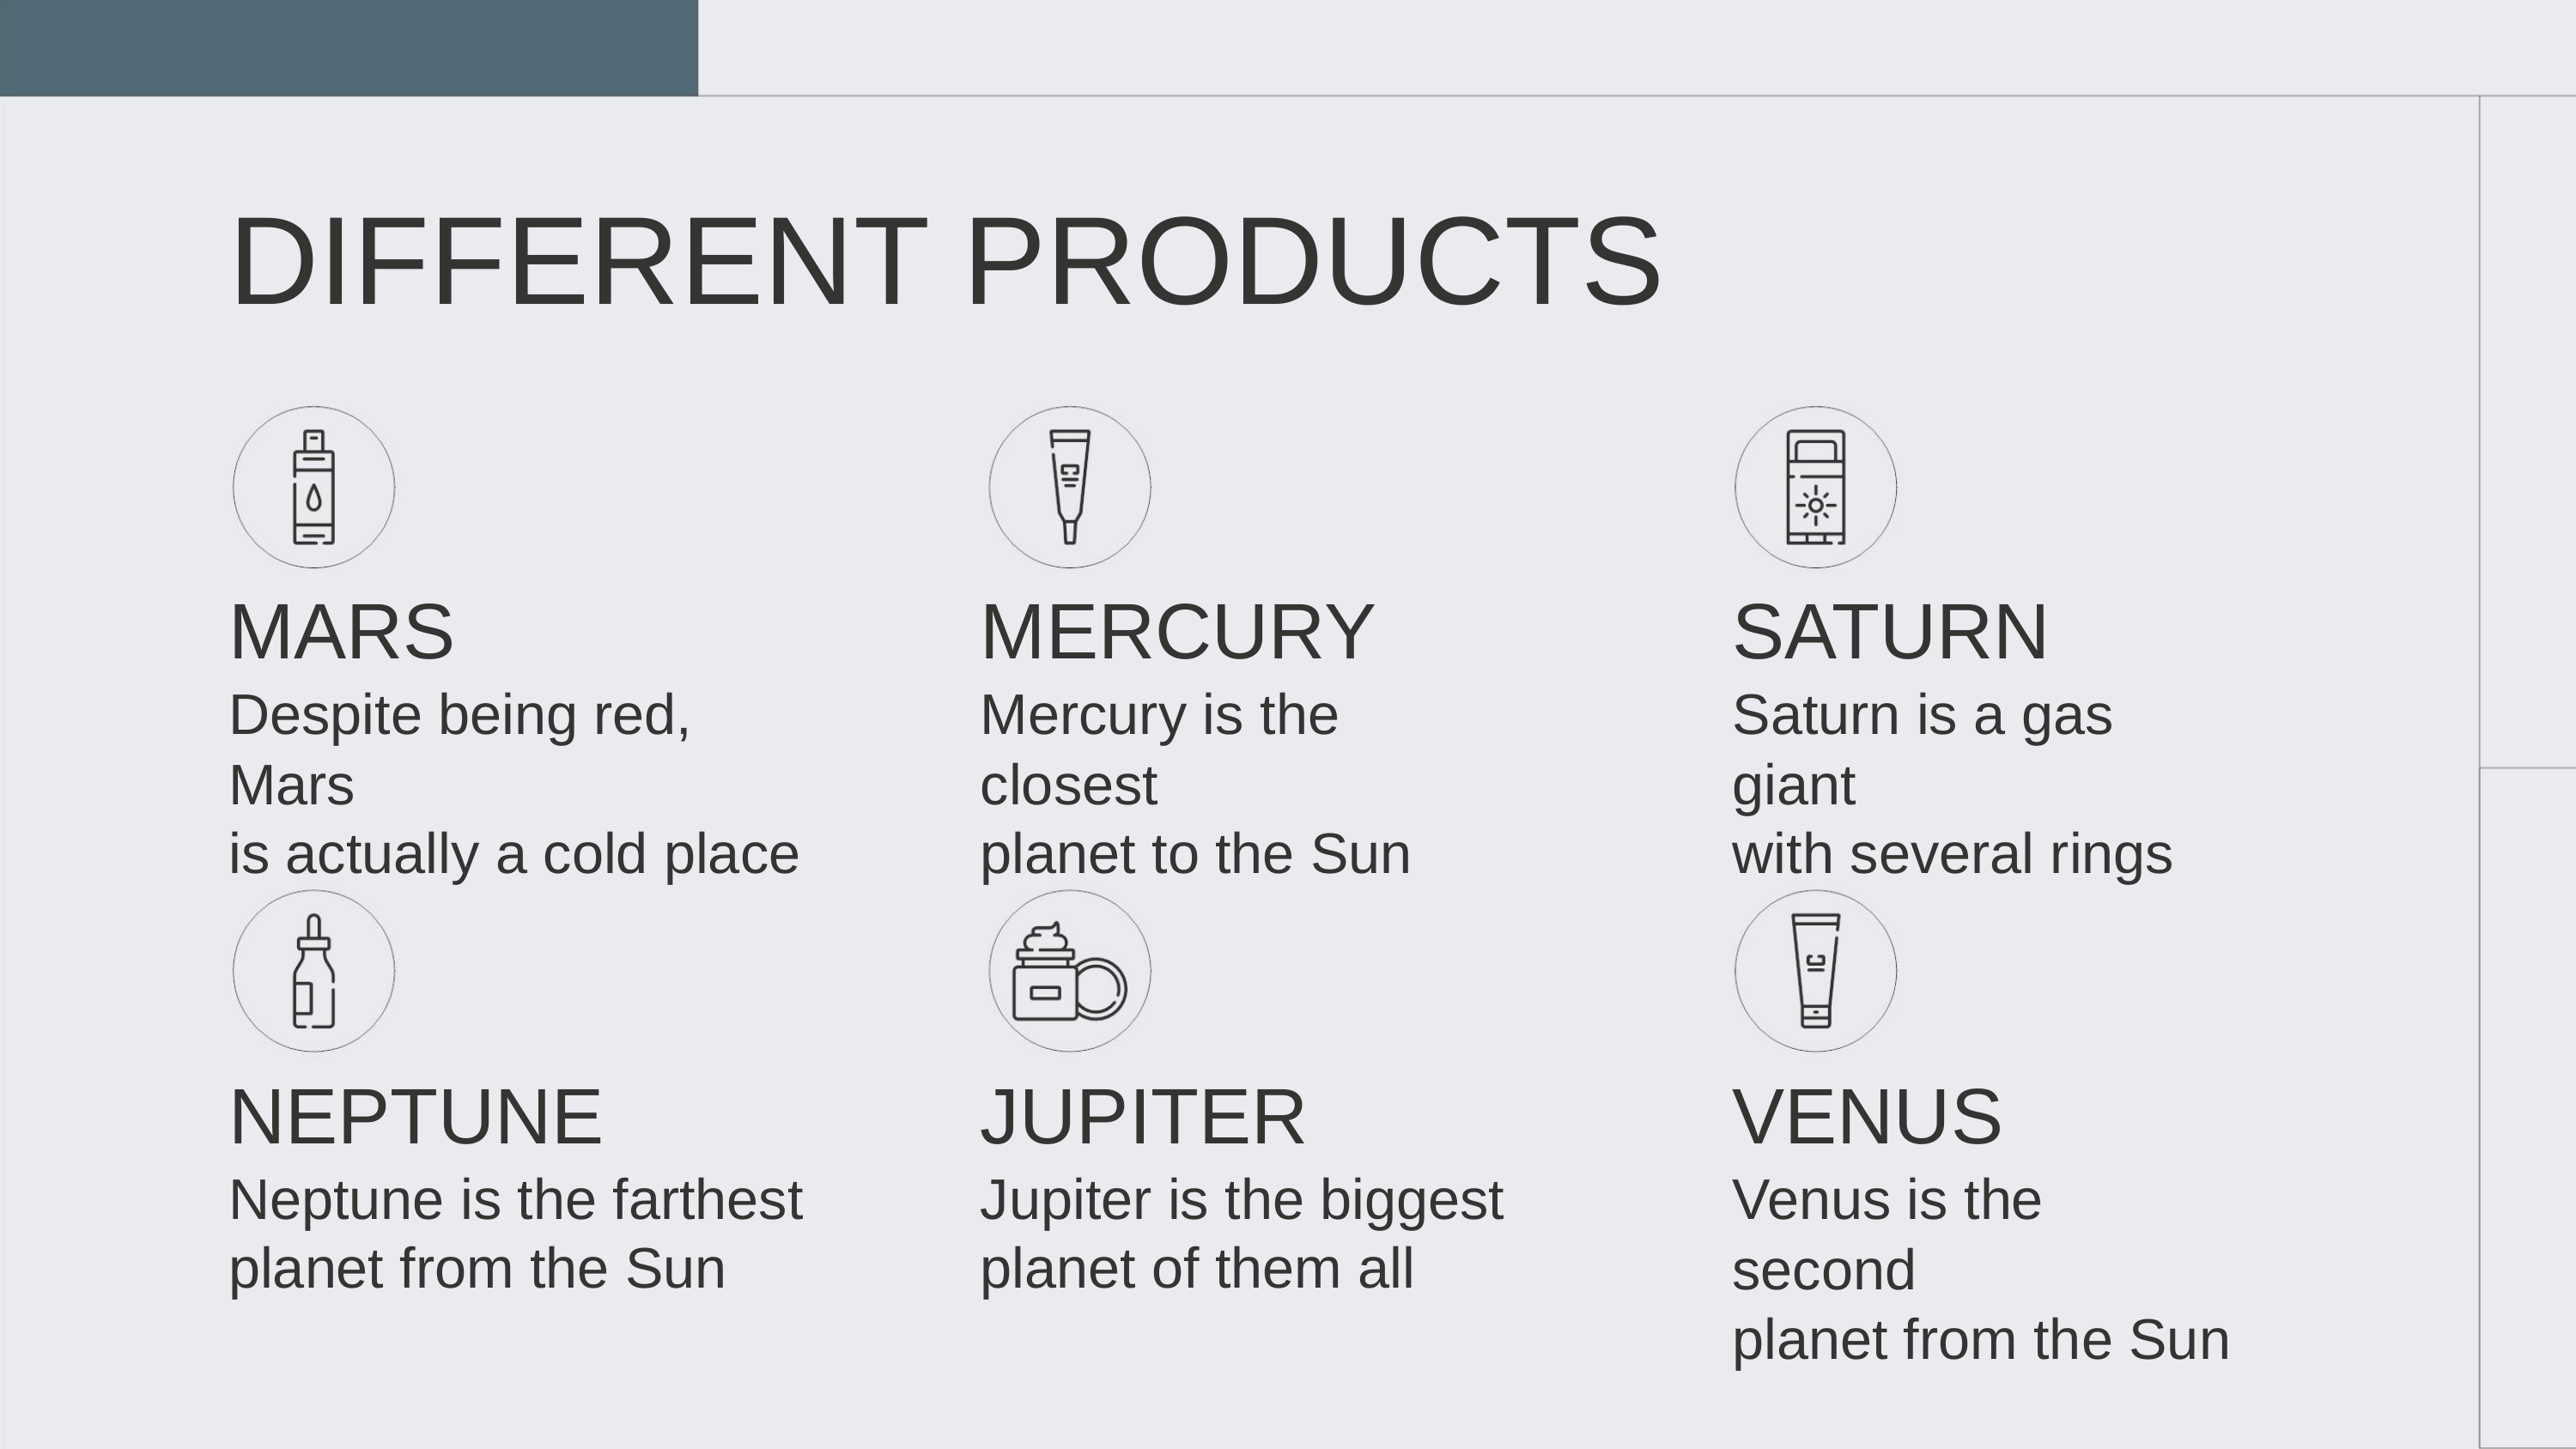

DIFFERENT PRODUCTS
MARS
Despite being red, Mars
is actually a cold place
MERCURY
Mercury is the closest
planet to the Sun
SATURN
Saturn is a gas giant
with several rings
NEPTUNE
Neptune is the farthest
planet from the Sun
JUPITER
Jupiter is the biggest
planet of them all
VENUS
Venus is the second
planet from the Sun